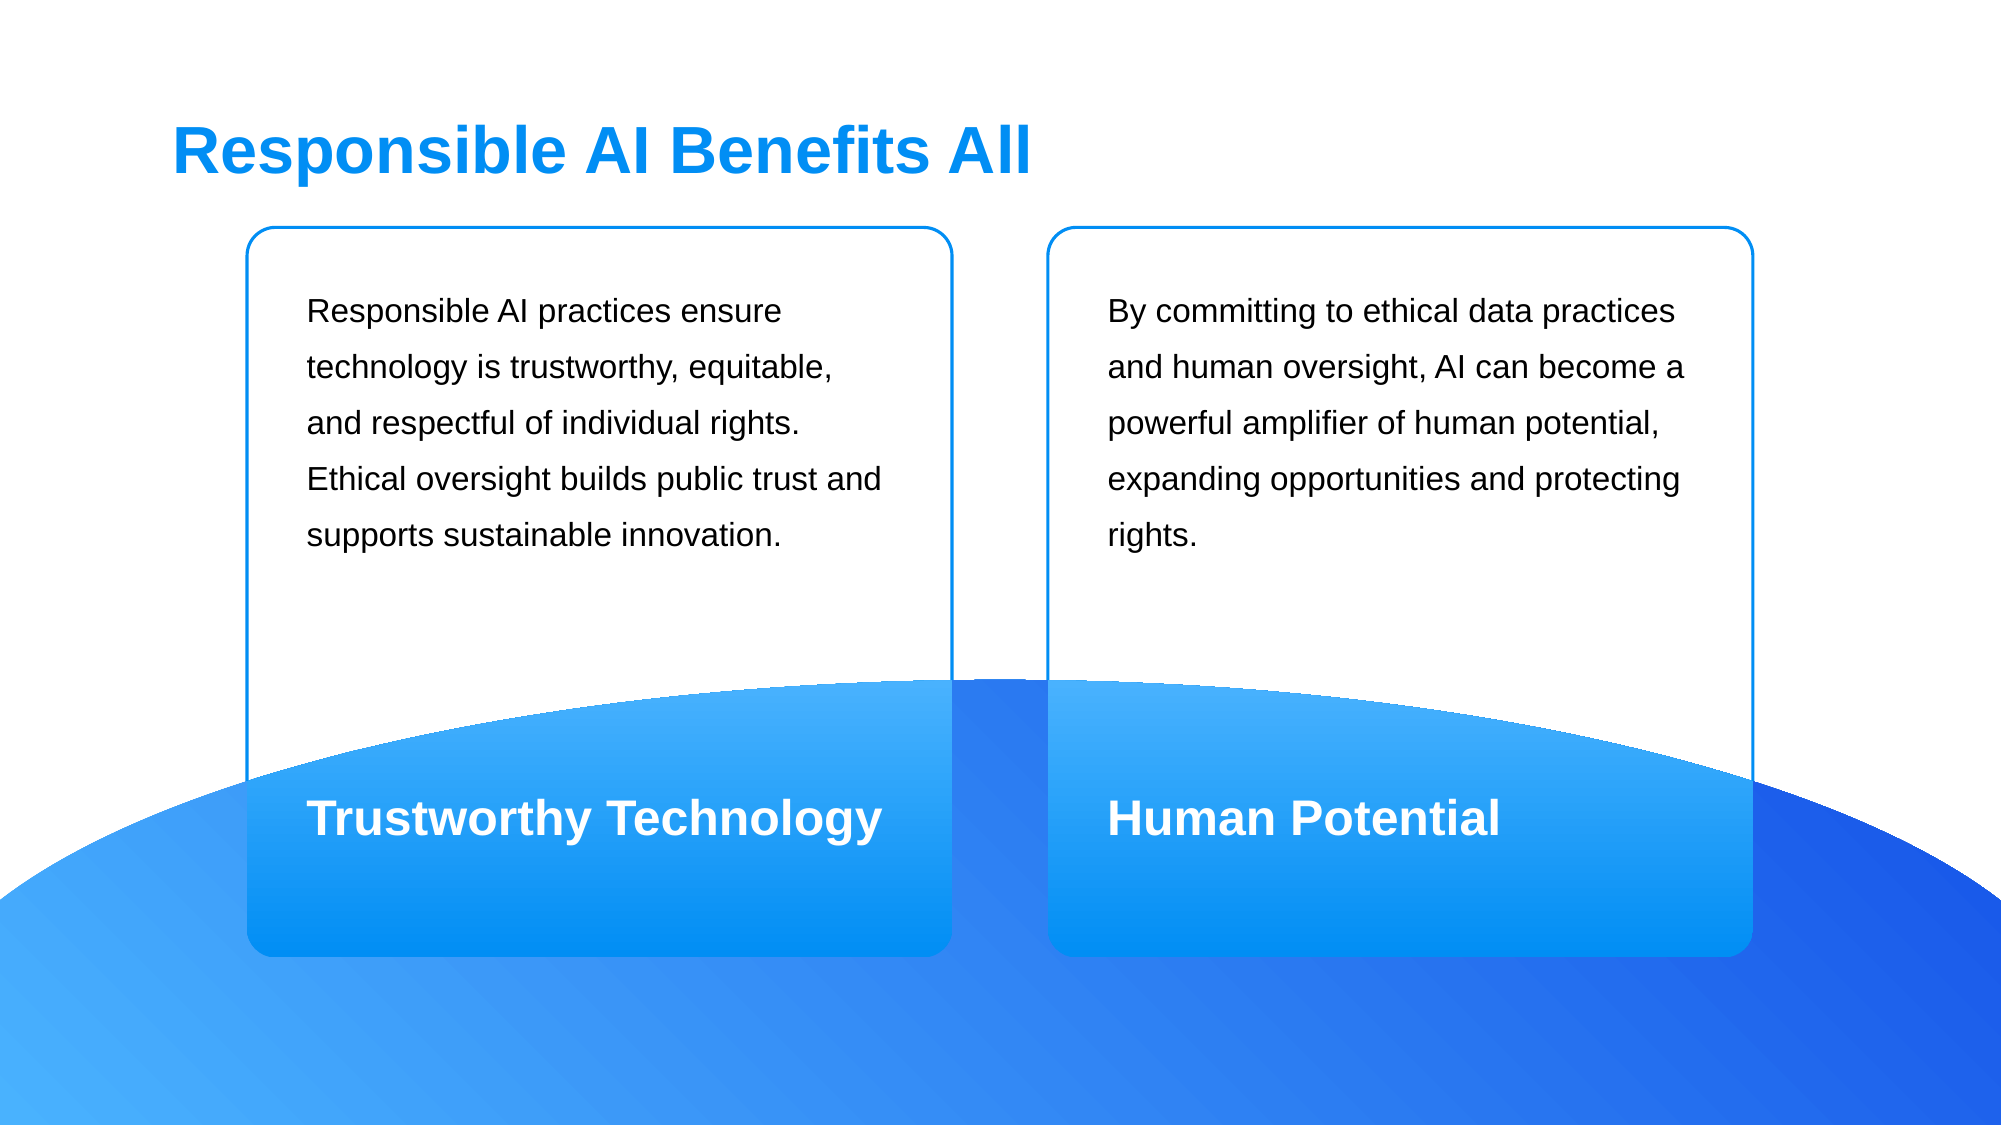

Responsible AI Benefits All

Responsible AI practices ensure technology is trustworthy, equitable, and respectful of individual rights. Ethical oversight builds public trust and supports sustainable innovation.
By committing to ethical data practices and human oversight, AI can become a powerful amplifier of human potential, expanding opportunities and protecting rights.

Trustworthy Technology
Human Potential